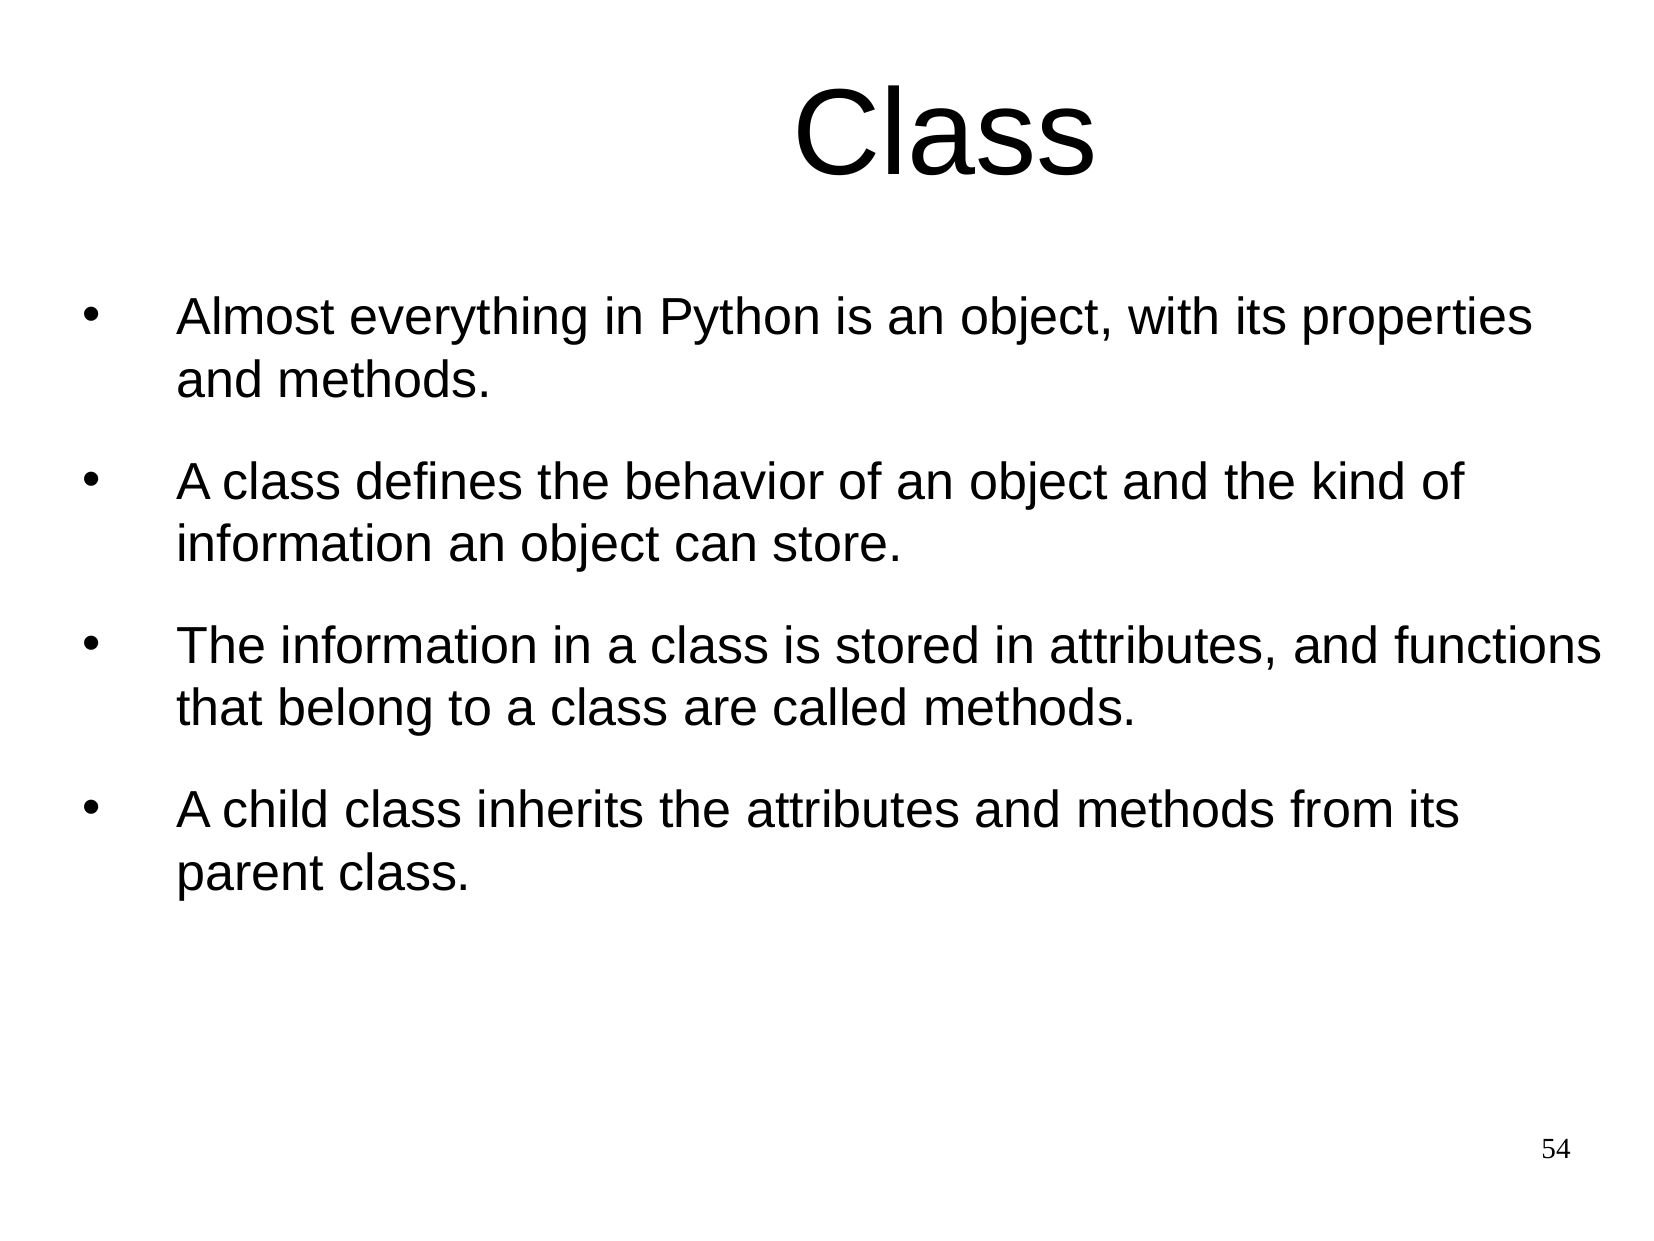

# Class
Almost everything in Python is an object, with its properties and methods.
A class defines the behavior of an object and the kind of information an object can store.
The information in a class is stored in attributes, and functions that belong to a class are called methods.
A child class inherits the attributes and methods from its parent class.

54